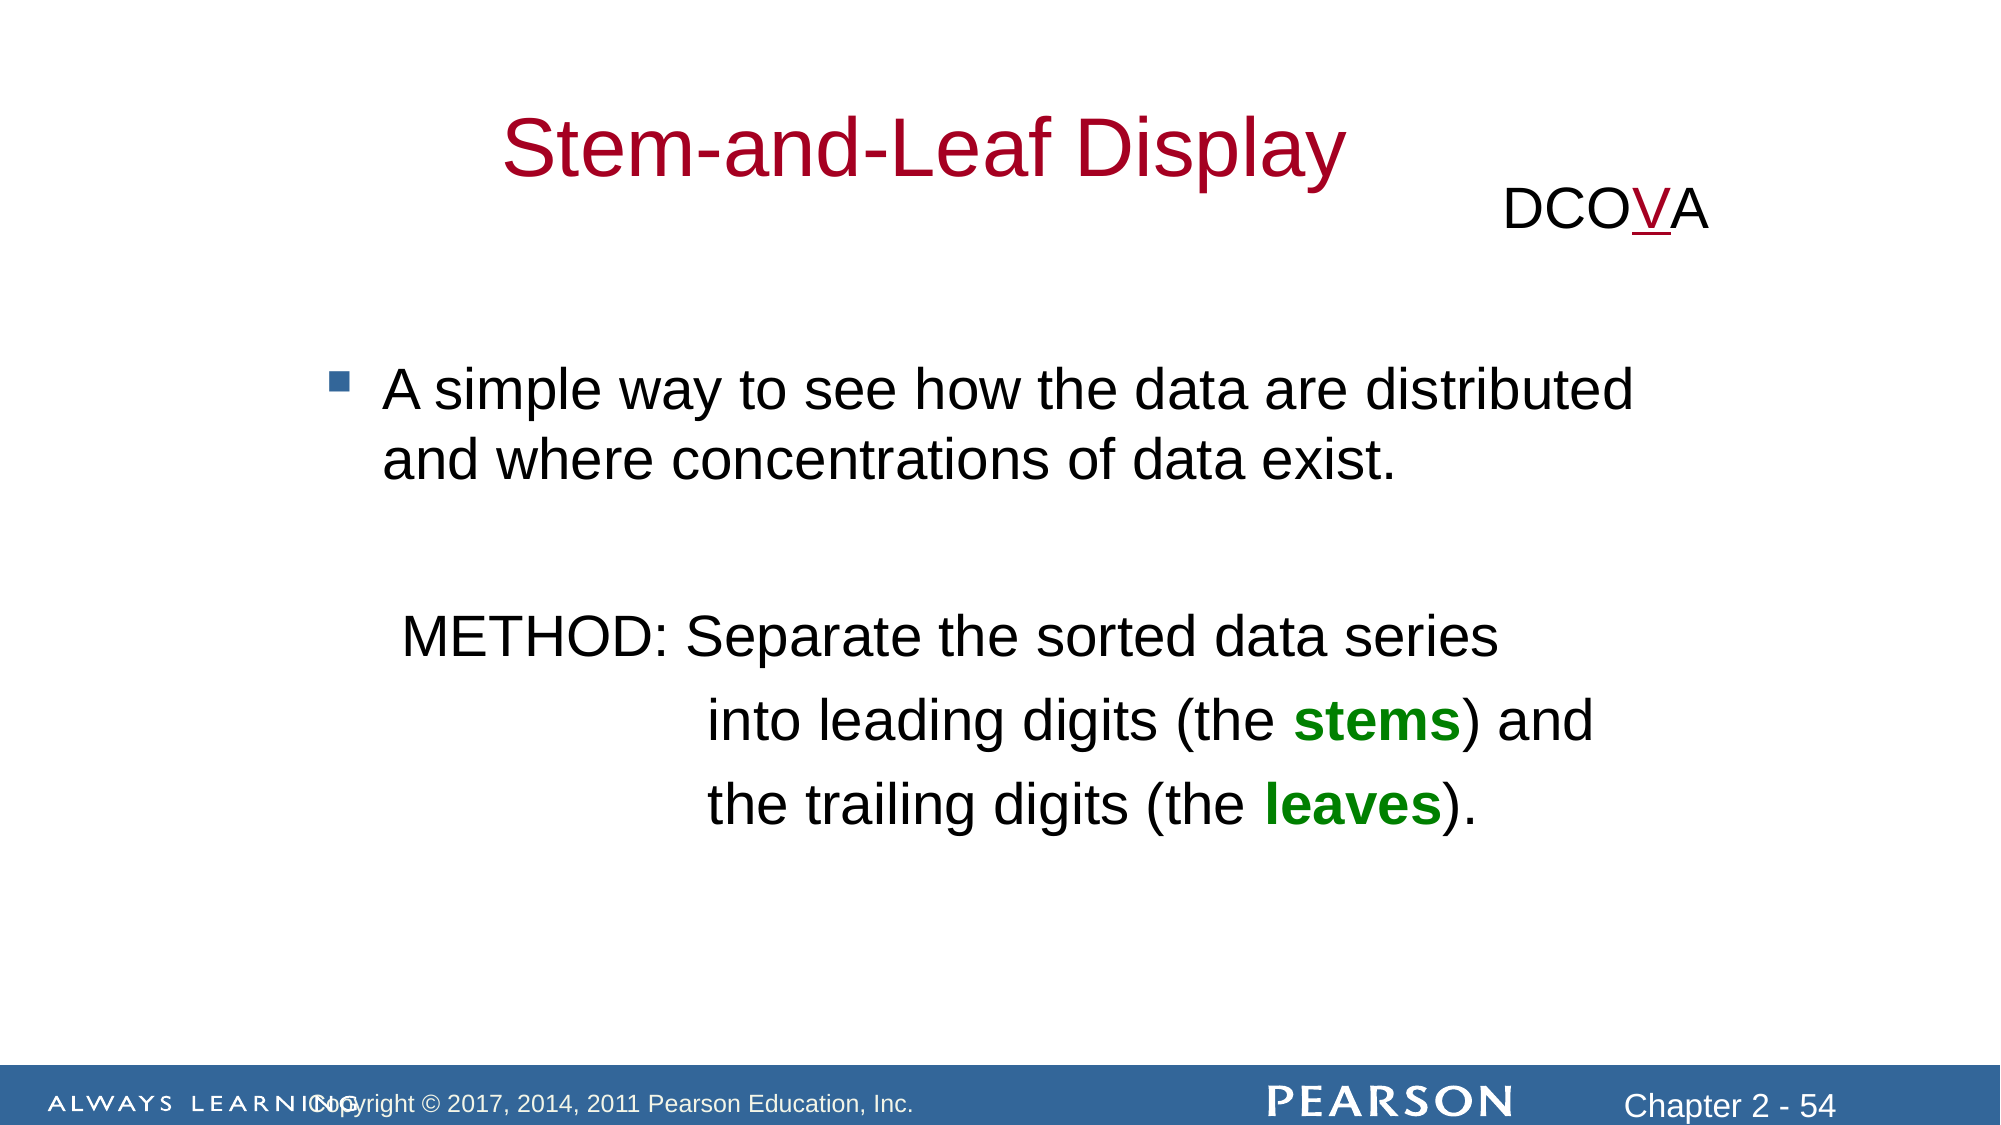

Stem-and-Leaf Display
DCOVA
A simple way to see how the data are distributed and where concentrations of data exist.

METHOD: Separate the sorted data series
                into leading digits (the stems) and
                the trailing digits (the leaves).